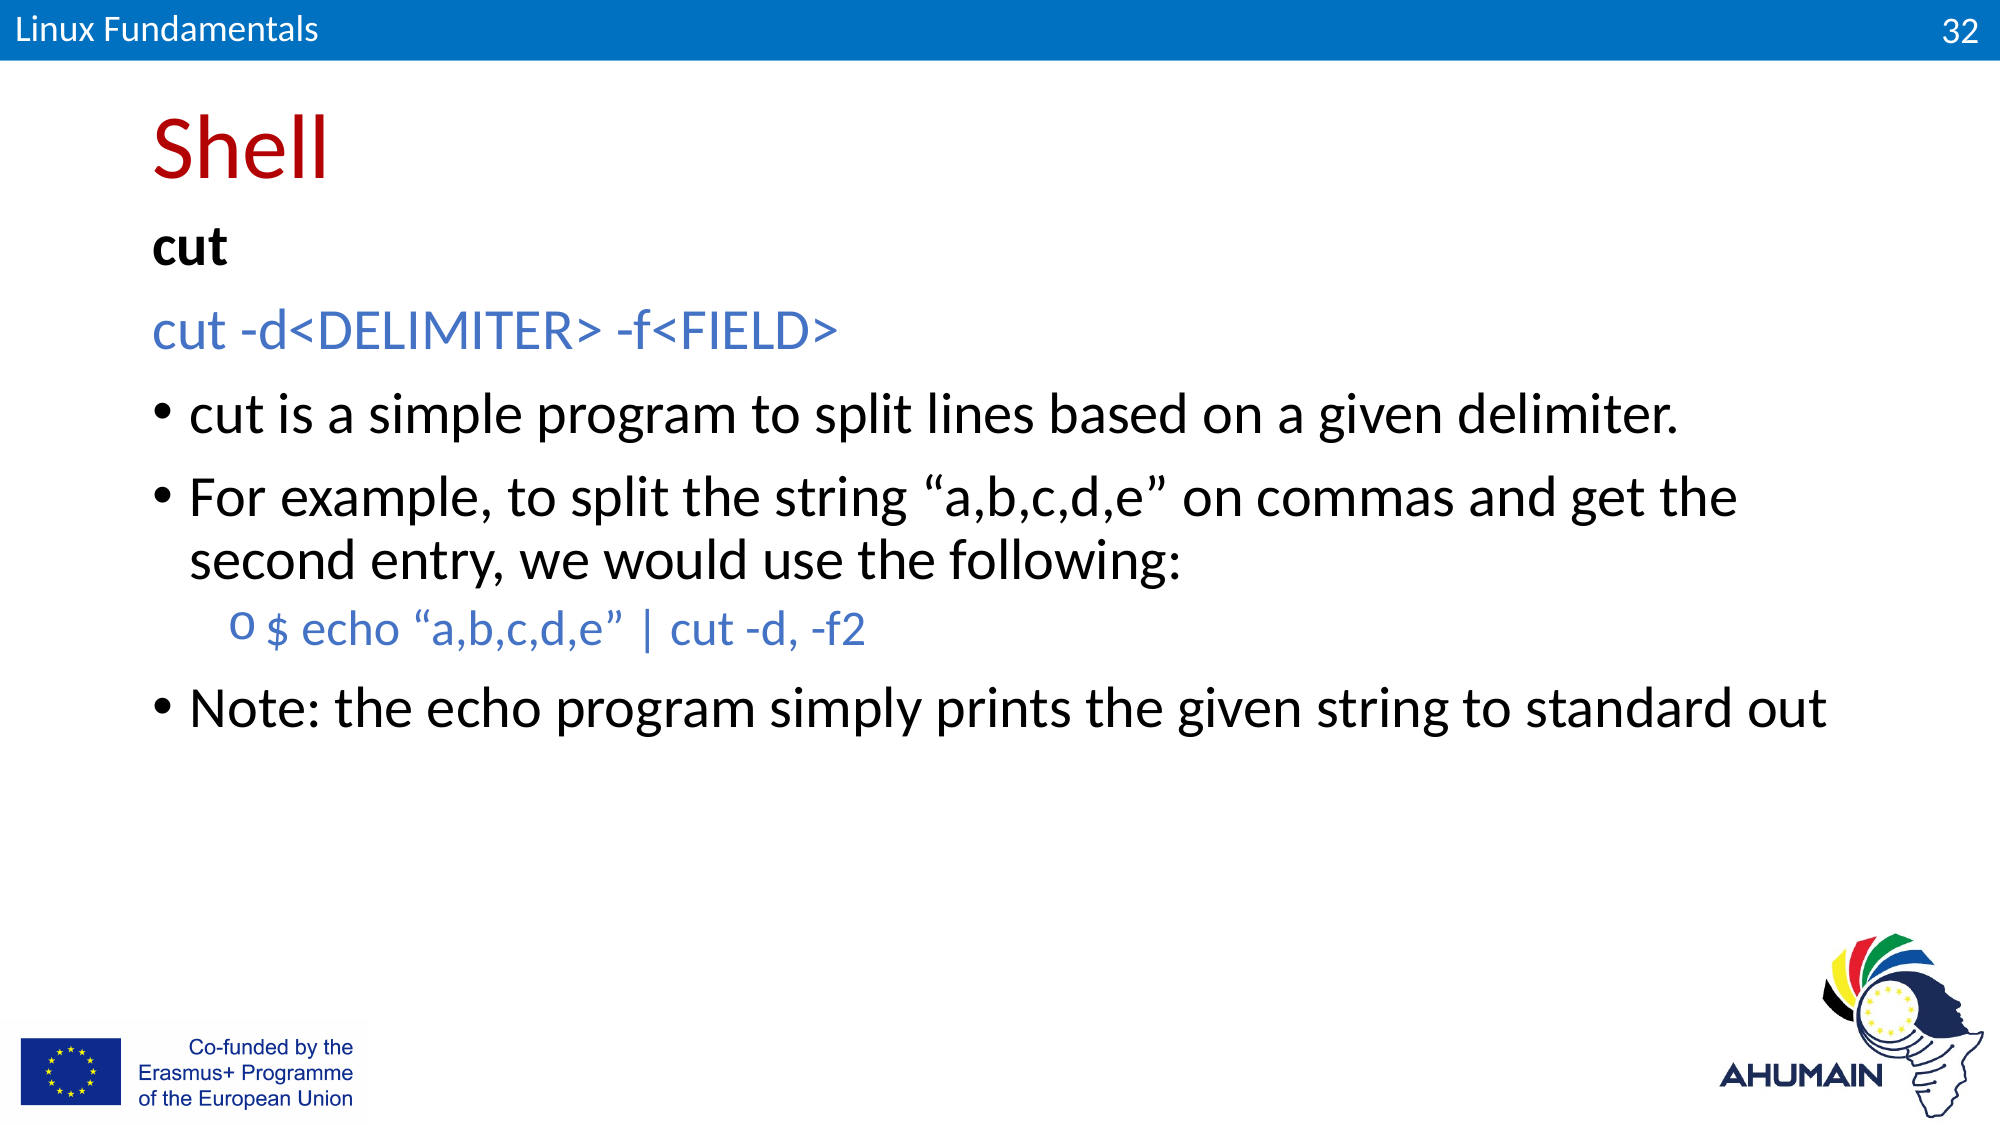

Linux Fundamentals
32
# Shell
cut
cut -d<DELIMITER> -f<FIELD>
cut is a simple program to split lines based on a given delimiter.
For example, to split the string “a,b,c,d,e” on commas and get the second entry, we would use the following:
$ echo “a,b,c,d,e” | cut -d, -f2
Note: the echo program simply prints the given string to standard out